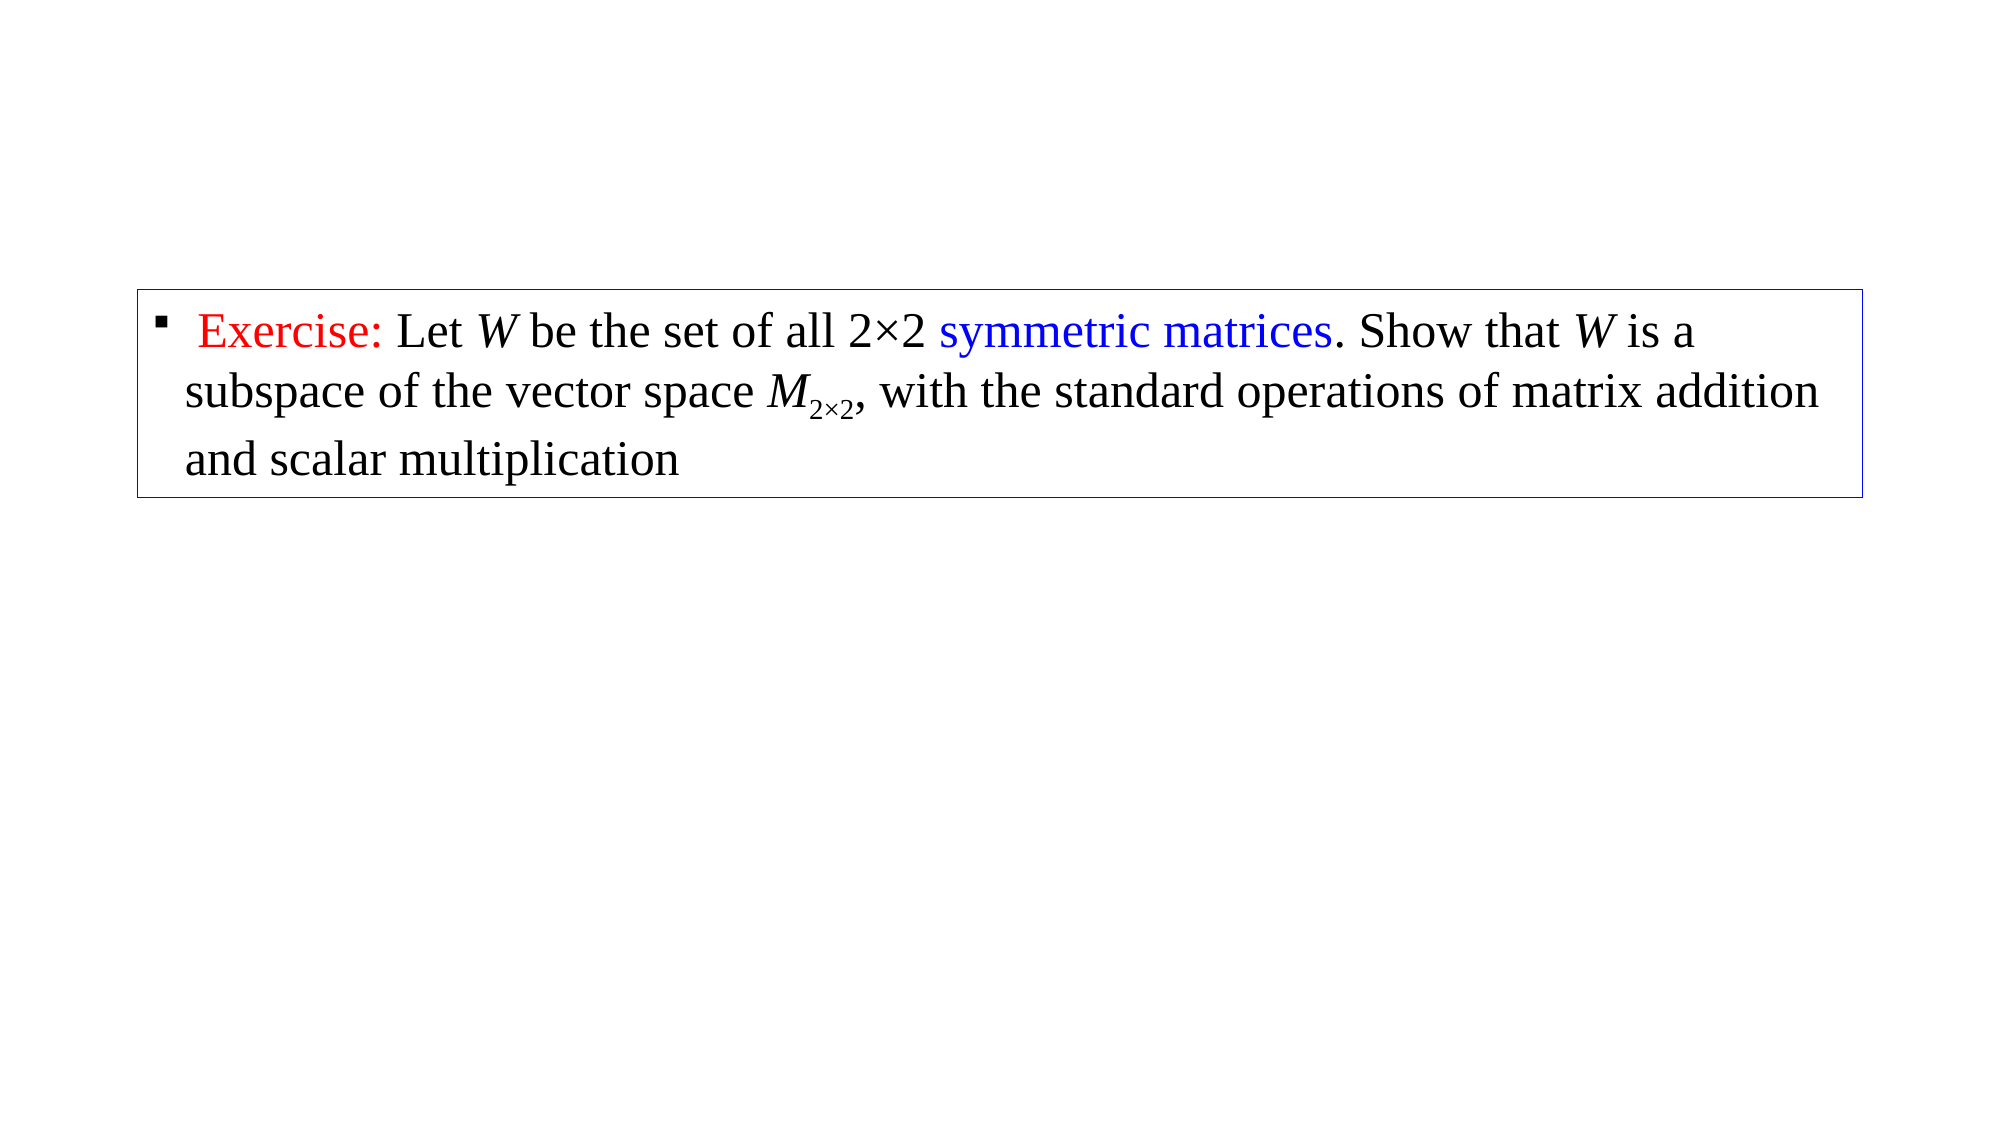

Exercise: Let W be the set of all 2×2 symmetric matrices. Show that W is a subspace of the vector space M2×2, with the standard operations of matrix addition and scalar multiplication